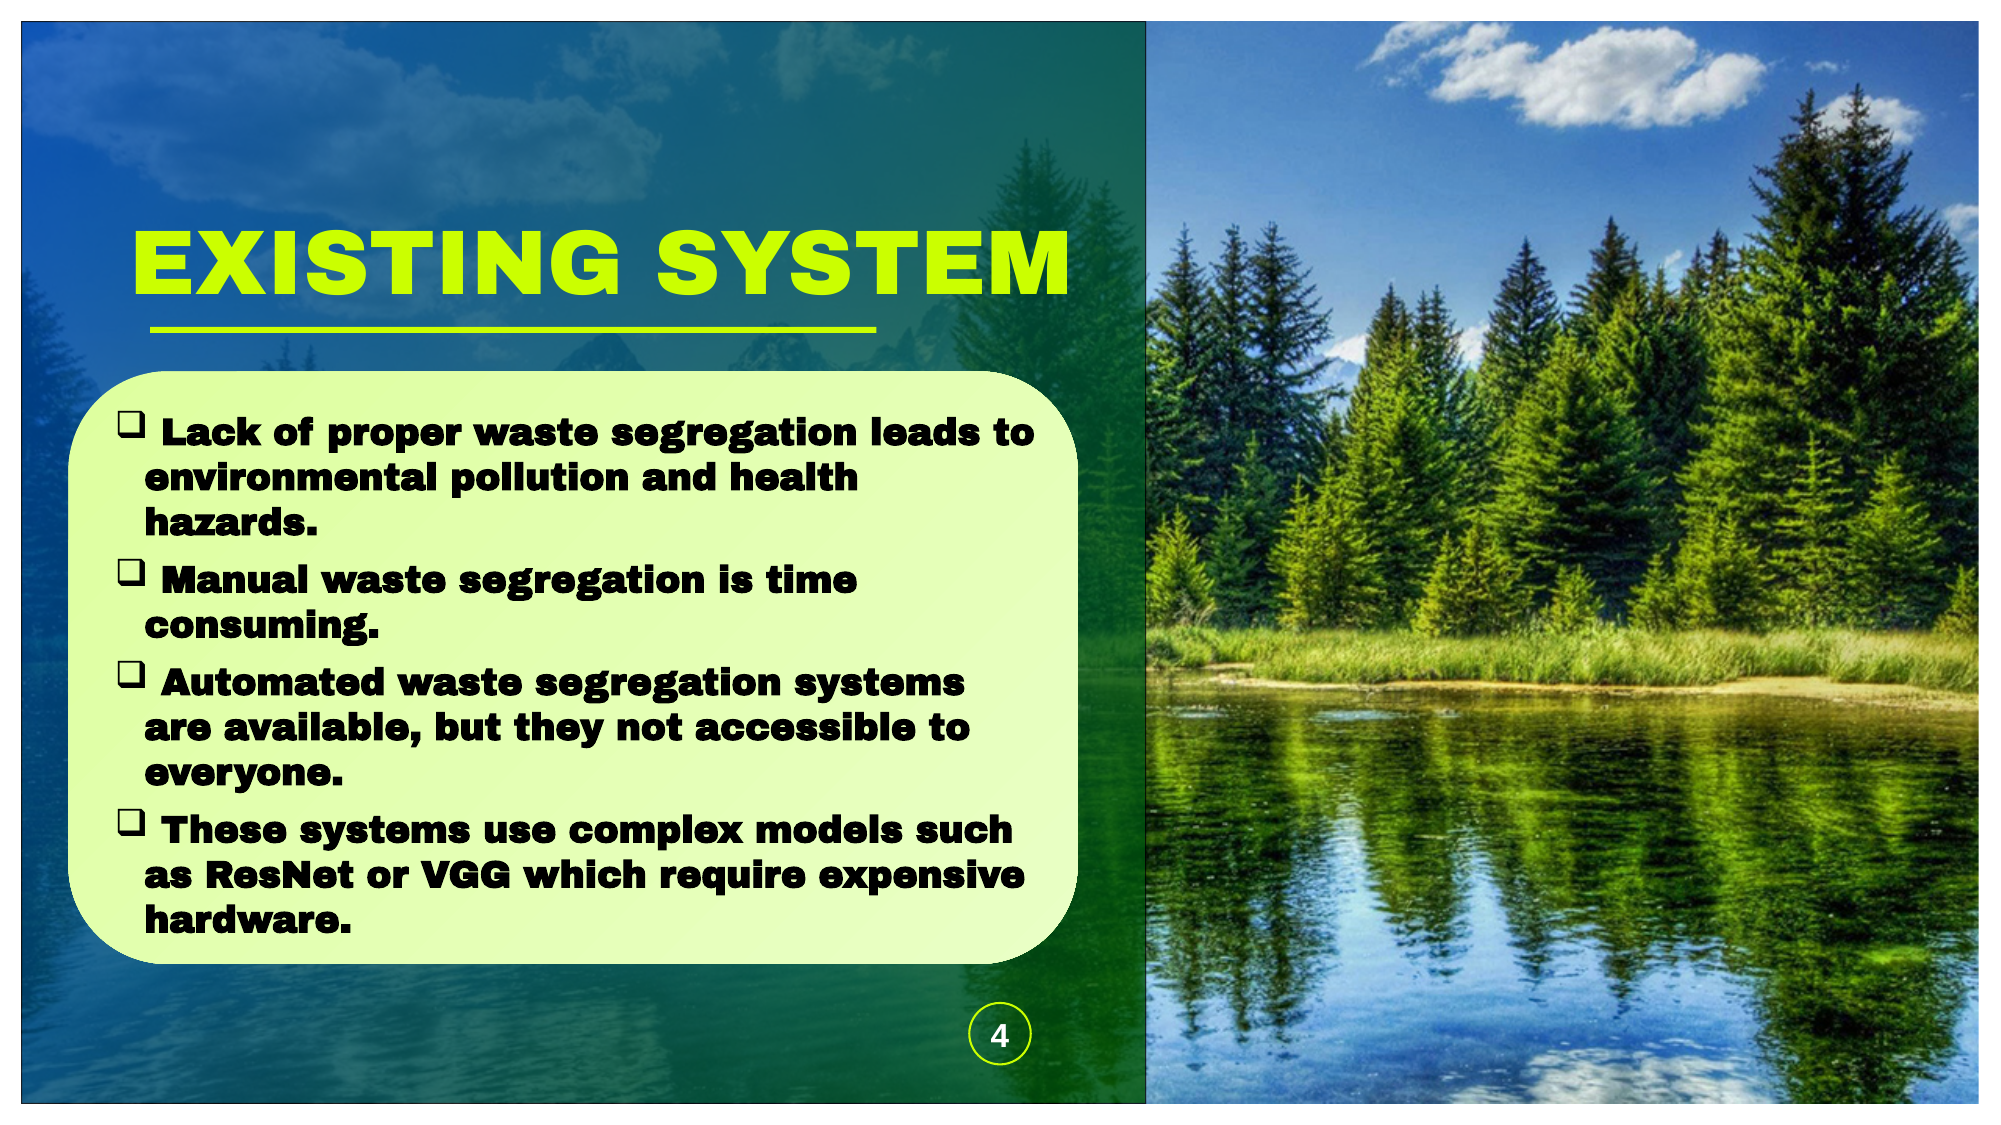

# EXISTING SYSTEM

 Lack of proper waste segregation leads to environmental pollution and health hazards.
 Manual waste segregation is time consuming.
 Automated waste segregation systems are available, but they not accessible to everyone.
 These systems use complex models such as ResNet or VGG which require expensive hardware.
4